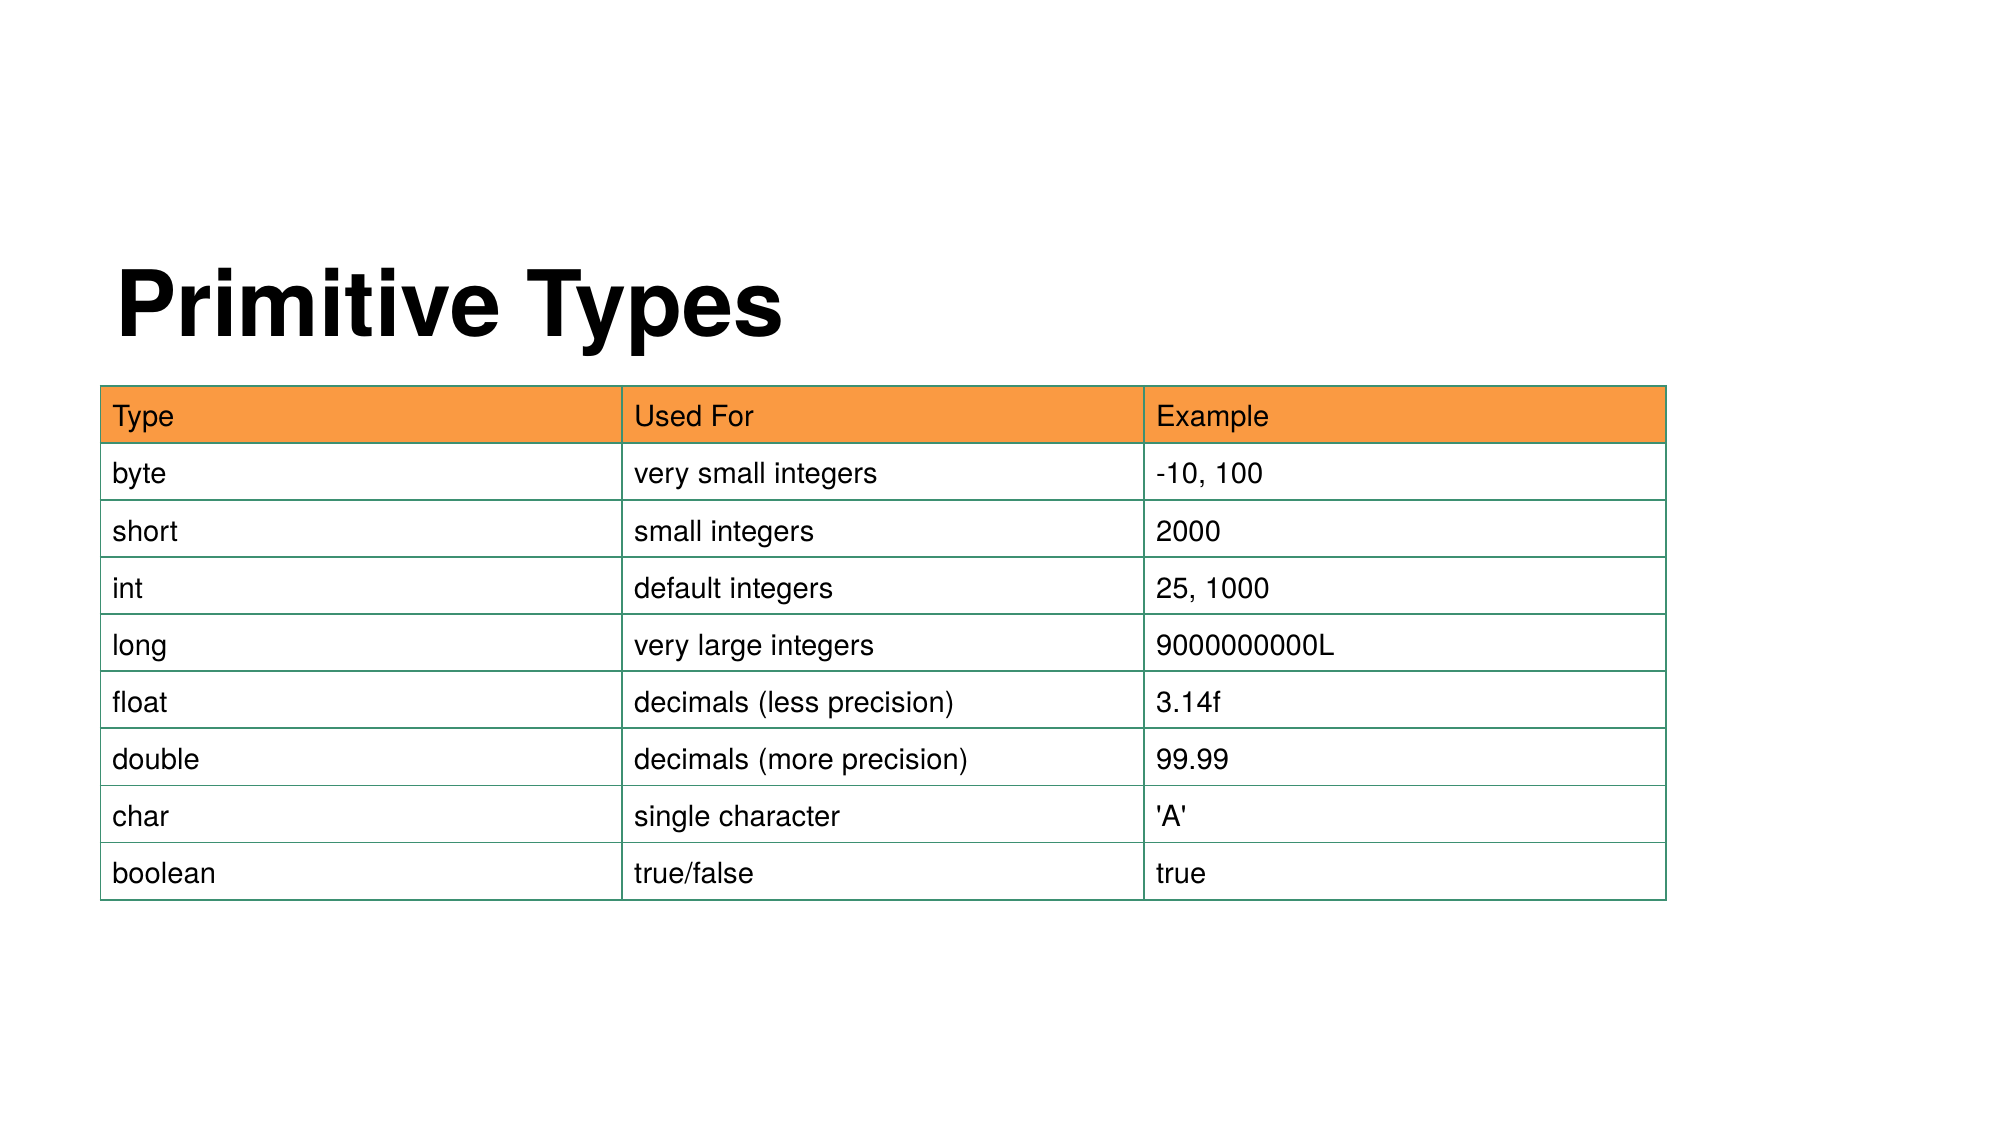

# Primitive Types
| Type | Used For | Example |
| --- | --- | --- |
| byte | very small integers | -10, 100 |
| short | small integers | 2000 |
| int | default integers | 25, 1000 |
| long | very large integers | 9000000000L |
| float | decimals (less precision) | 3.14f |
| double | decimals (more precision) | 99.99 |
| char | single character | 'A' |
| boolean | true/false | true |